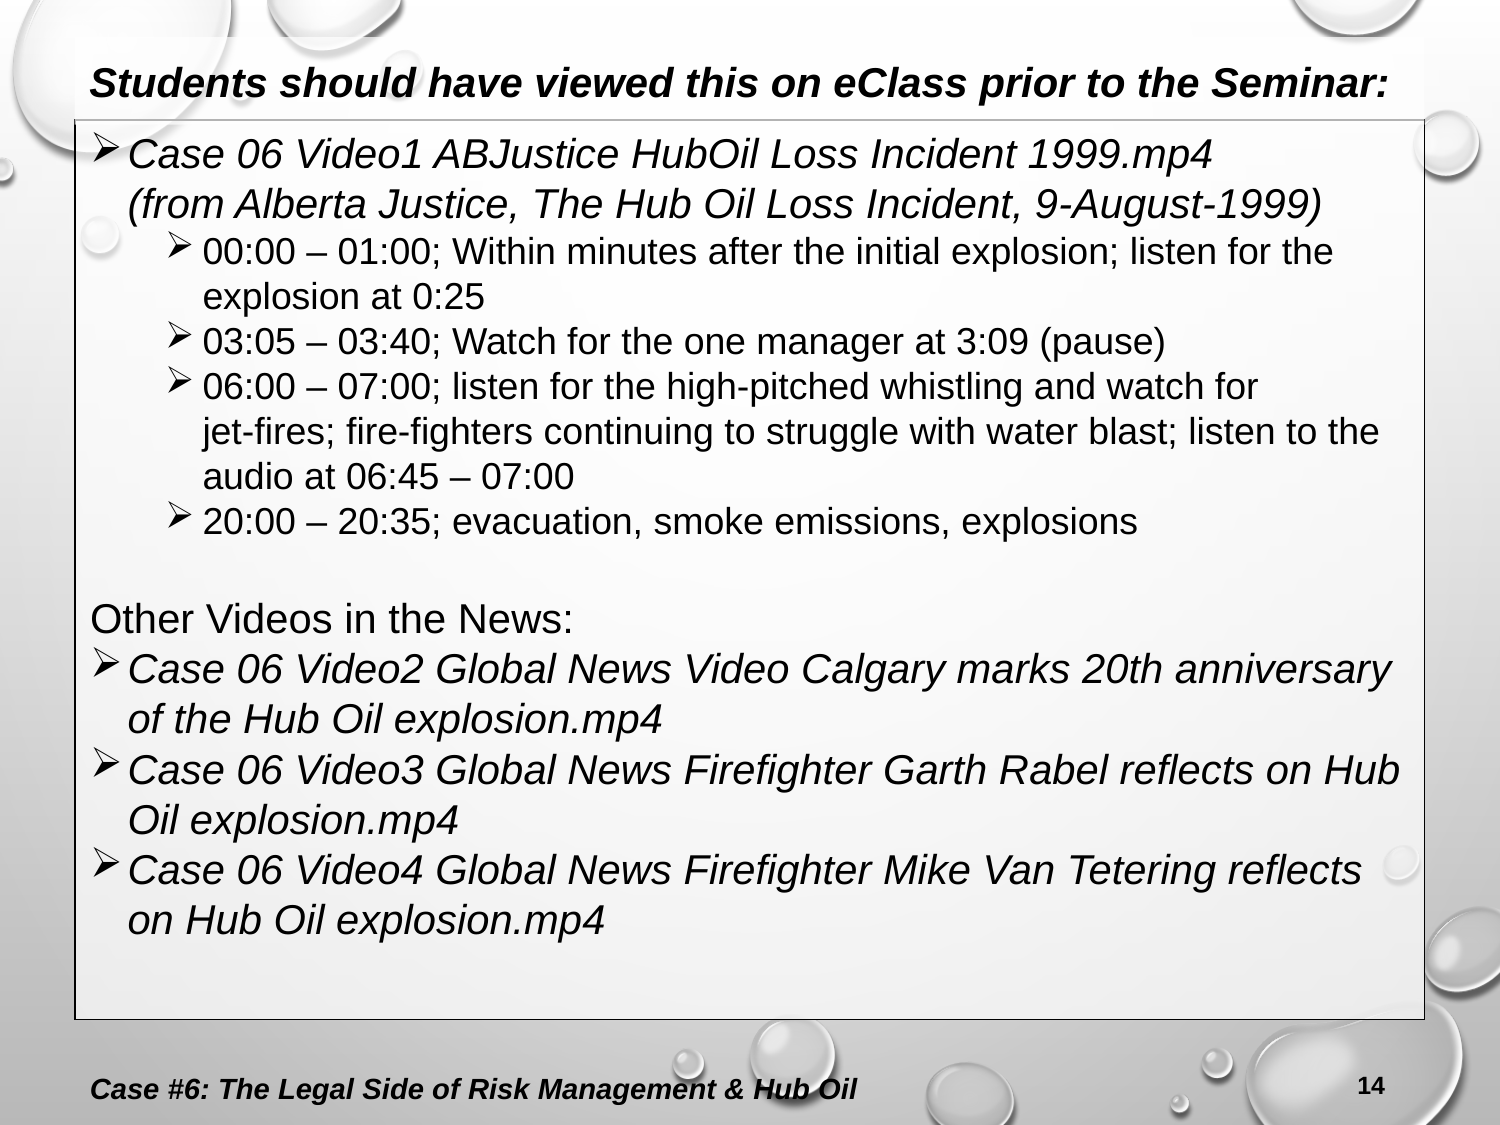

Students should have viewed this on eClass prior to the Seminar:
Case 06 Video1 ABJustice HubOil Loss Incident 1999.mp4
(from Alberta Justice, The Hub Oil Loss Incident, 9-August-1999)
00:00 – 01:00; Within minutes after the initial explosion; listen for the explosion at 0:25
03:05 – 03:40; Watch for the one manager at 3:09 (pause)
06:00 – 07:00; listen for the high-pitched whistling and watch for
jet-fires; fire-fighters continuing to struggle with water blast; listen to the audio at 06:45 – 07:00
20:00 – 20:35; evacuation, smoke emissions, explosions

Other Videos in the News:
Case 06 Video2 Global News Video Calgary marks 20th anniversary of the Hub Oil explosion.mp4
Case 06 Video3 Global News Firefighter Garth Rabel reflects on Hub Oil explosion.mp4
Case 06 Video4 Global News Firefighter Mike Van Tetering reflects on Hub Oil explosion.mp4

Case #6: The Legal Side of Risk Management & Hub Oil
14